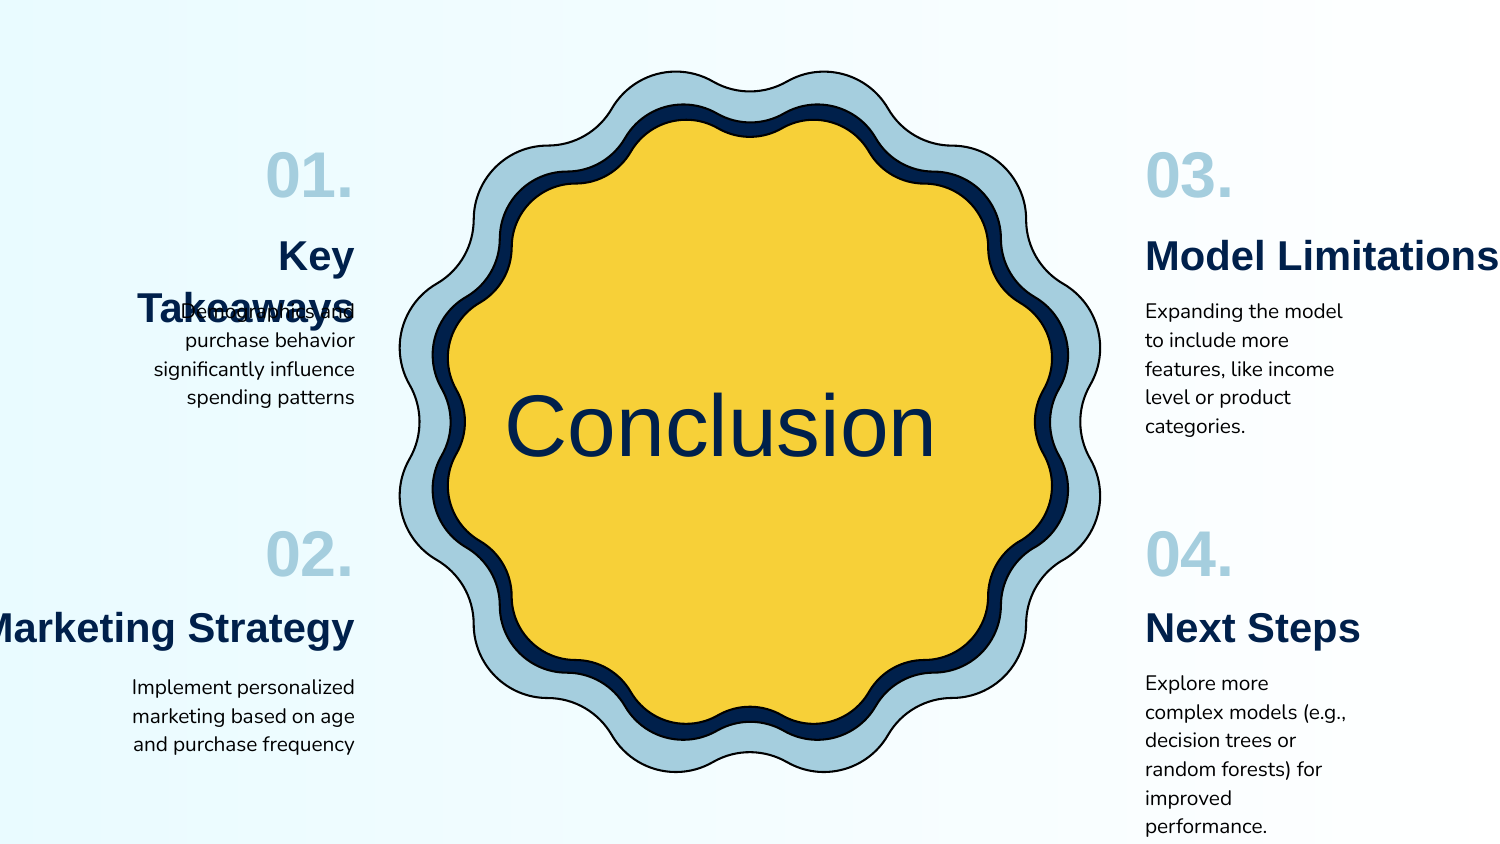

01.
03.
Key Takeaways
Model Limitations
Demographics and purchase behavior significantly influence spending patterns
Expanding the model to include more features, like income level or product categories.
Conclusion
02.
04.
Marketing Strategy
Next Steps
Explore more complex models (e.g., decision trees or random forests) for improved performance.
Implement personalized marketing based on age and purchase frequency